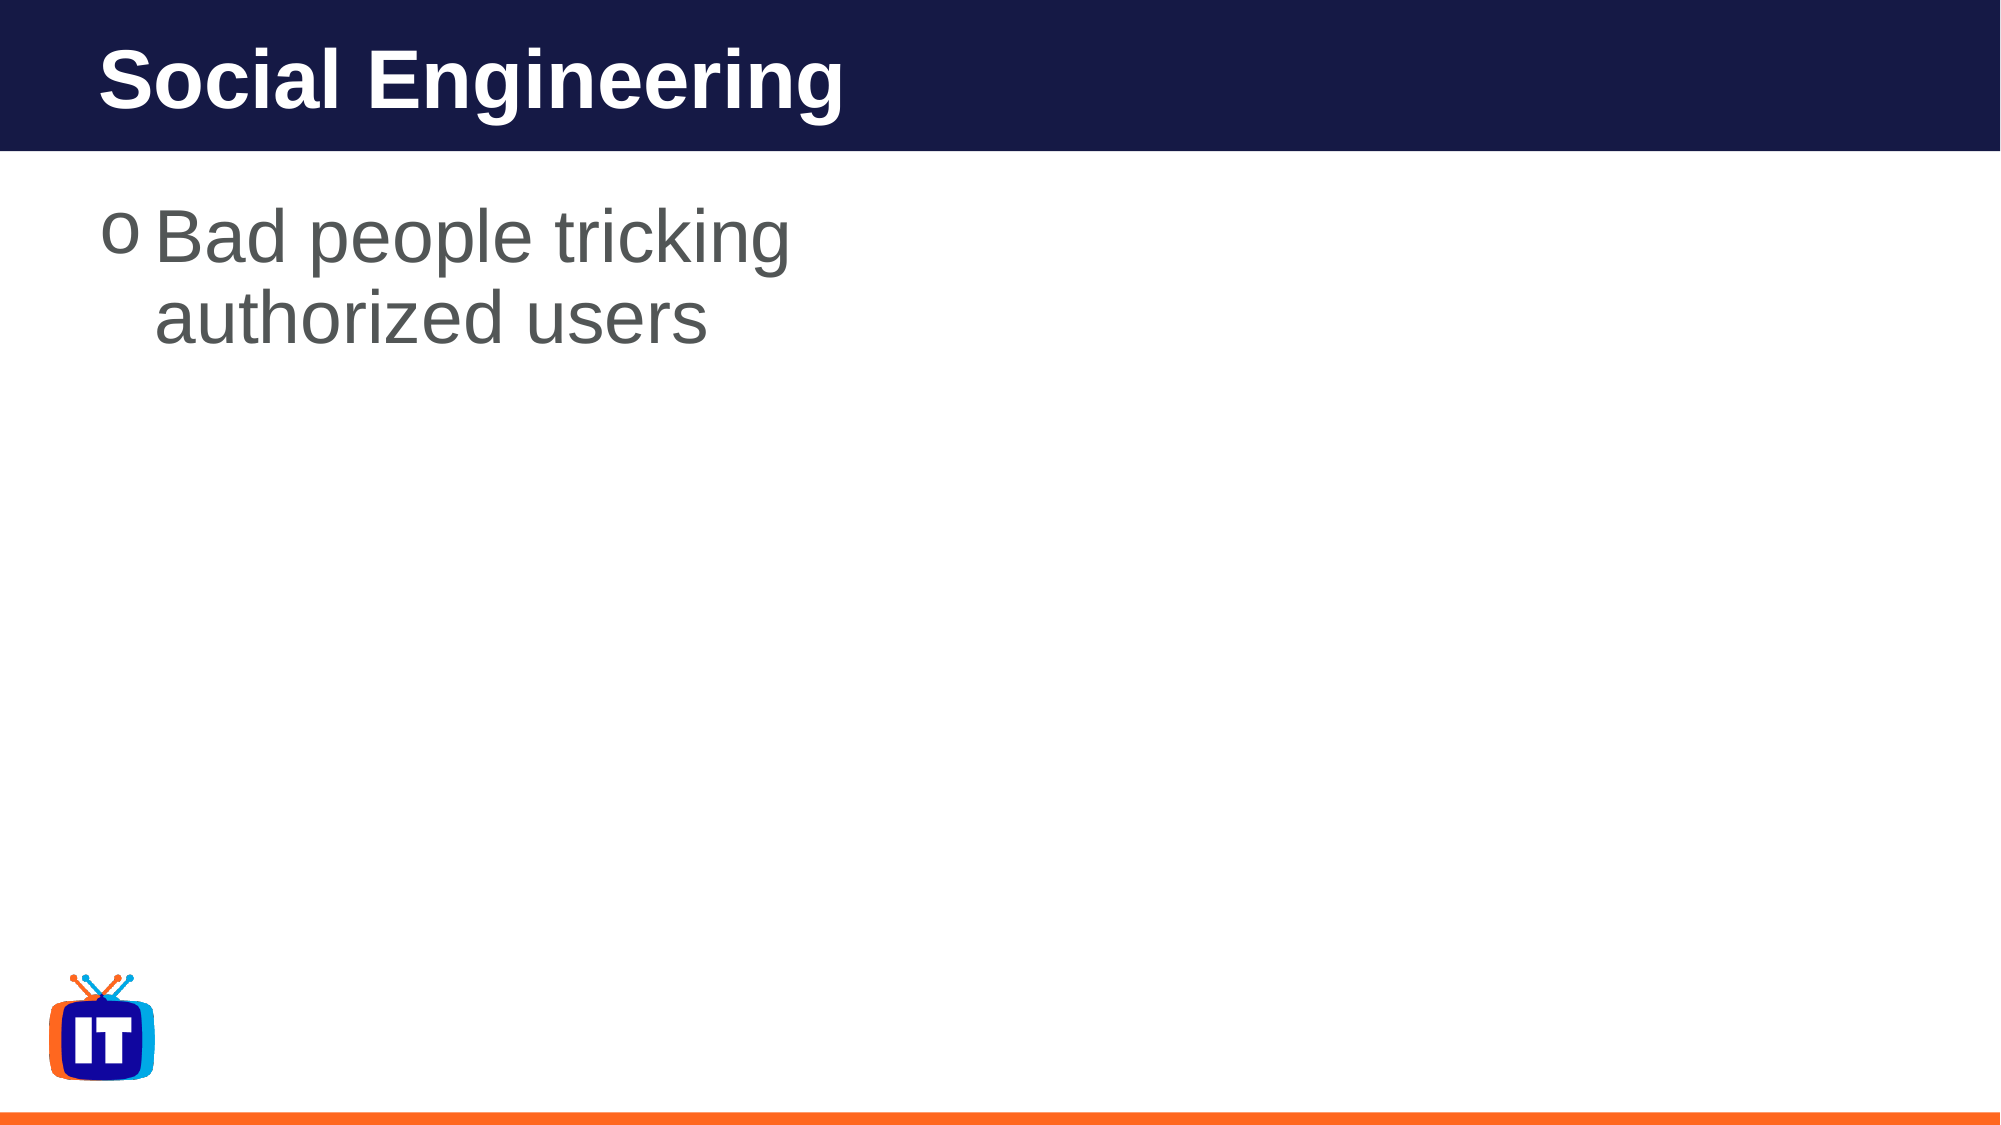

# Social Engineering
Bad people tricking
authorized users